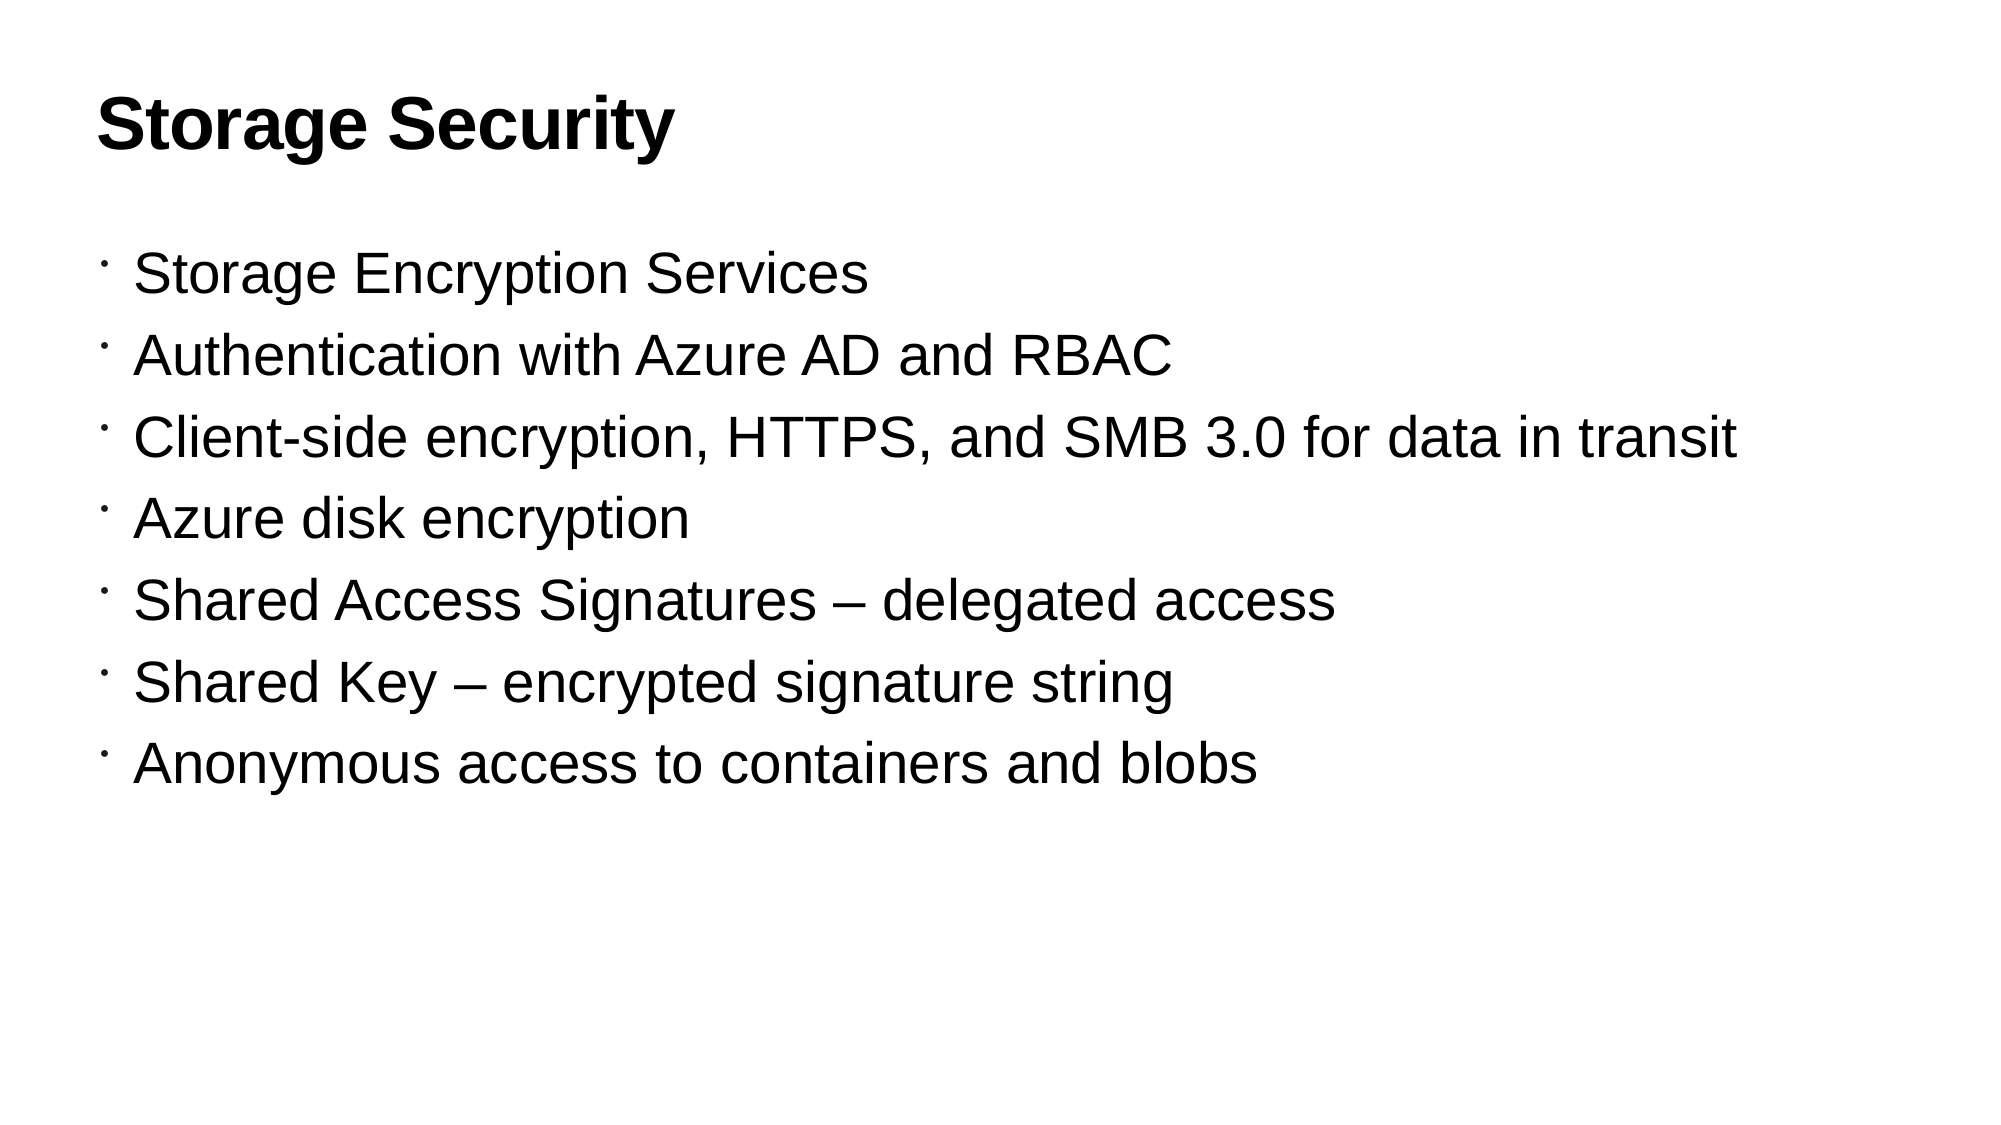

# Storage Security
Storage Encryption Services
Authentication with Azure AD and RBAC
Client-side encryption, HTTPS, and SMB 3.0 for data in transit
Azure disk encryption
Shared Access Signatures – delegated access
Shared Key – encrypted signature string
Anonymous access to containers and blobs